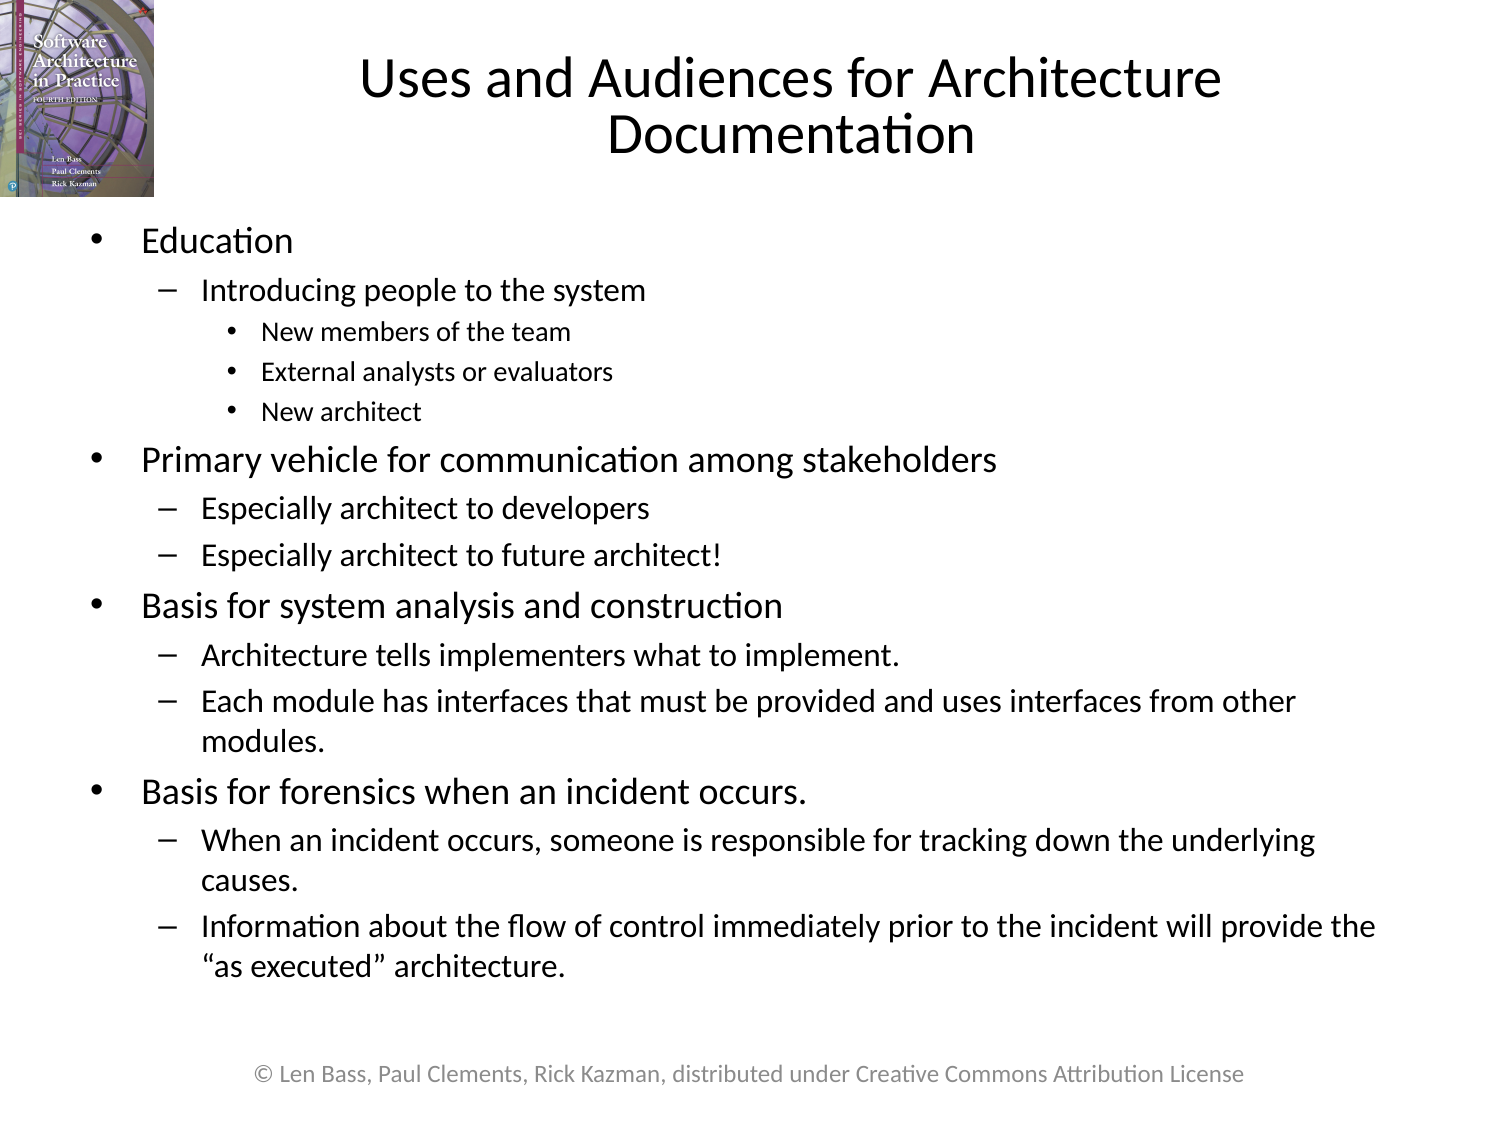

# Uses and Audiences for Architecture Documentation
Education
Introducing people to the system
New members of the team
External analysts or evaluators
New architect
Primary vehicle for communication among stakeholders
Especially architect to developers
Especially architect to future architect!
Basis for system analysis and construction
Architecture tells implementers what to implement.
Each module has interfaces that must be provided and uses interfaces from other modules.
Basis for forensics when an incident occurs.
When an incident occurs, someone is responsible for tracking down the underlying causes.
Information about the flow of control immediately prior to the incident will provide the “as executed” architecture.

© Len Bass, Paul Clements, Rick Kazman, distributed under Creative Commons Attribution License